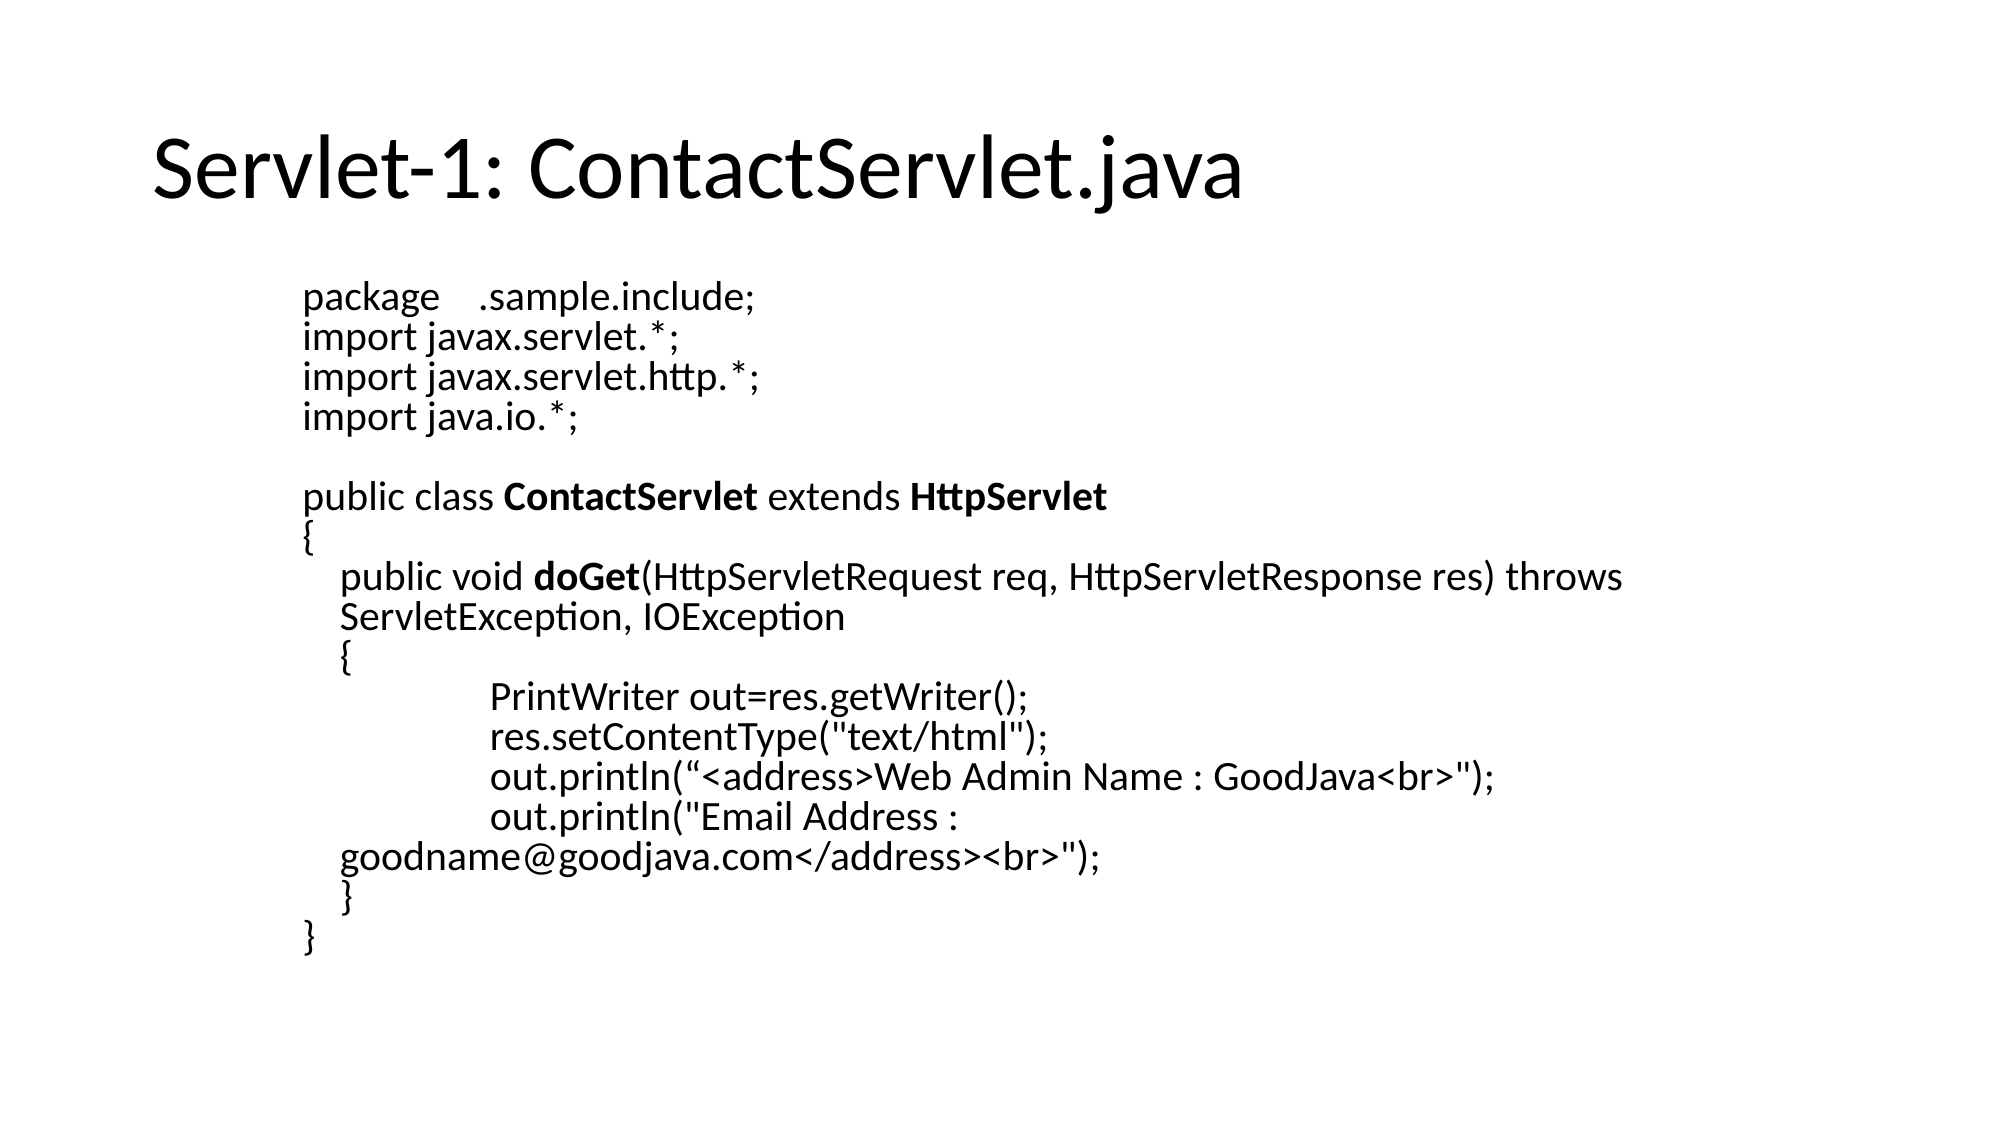

Servlet-1: ContactServlet.java
package    .sample.include;
import javax.servlet.*;
import javax.servlet.http.*;
import java.io.*;

public class ContactServlet extends HttpServlet
{
	public void doGet(HttpServletRequest req, HttpServletResponse res) throws ServletException, IOException
	{
		PrintWriter out=res.getWriter();
		res.setContentType("text/html");
		out.println(“<address>Web Admin Name : GoodJava<br>");
		out.println("Email Address : goodname@goodjava.com</address><br>");
	}
}
109